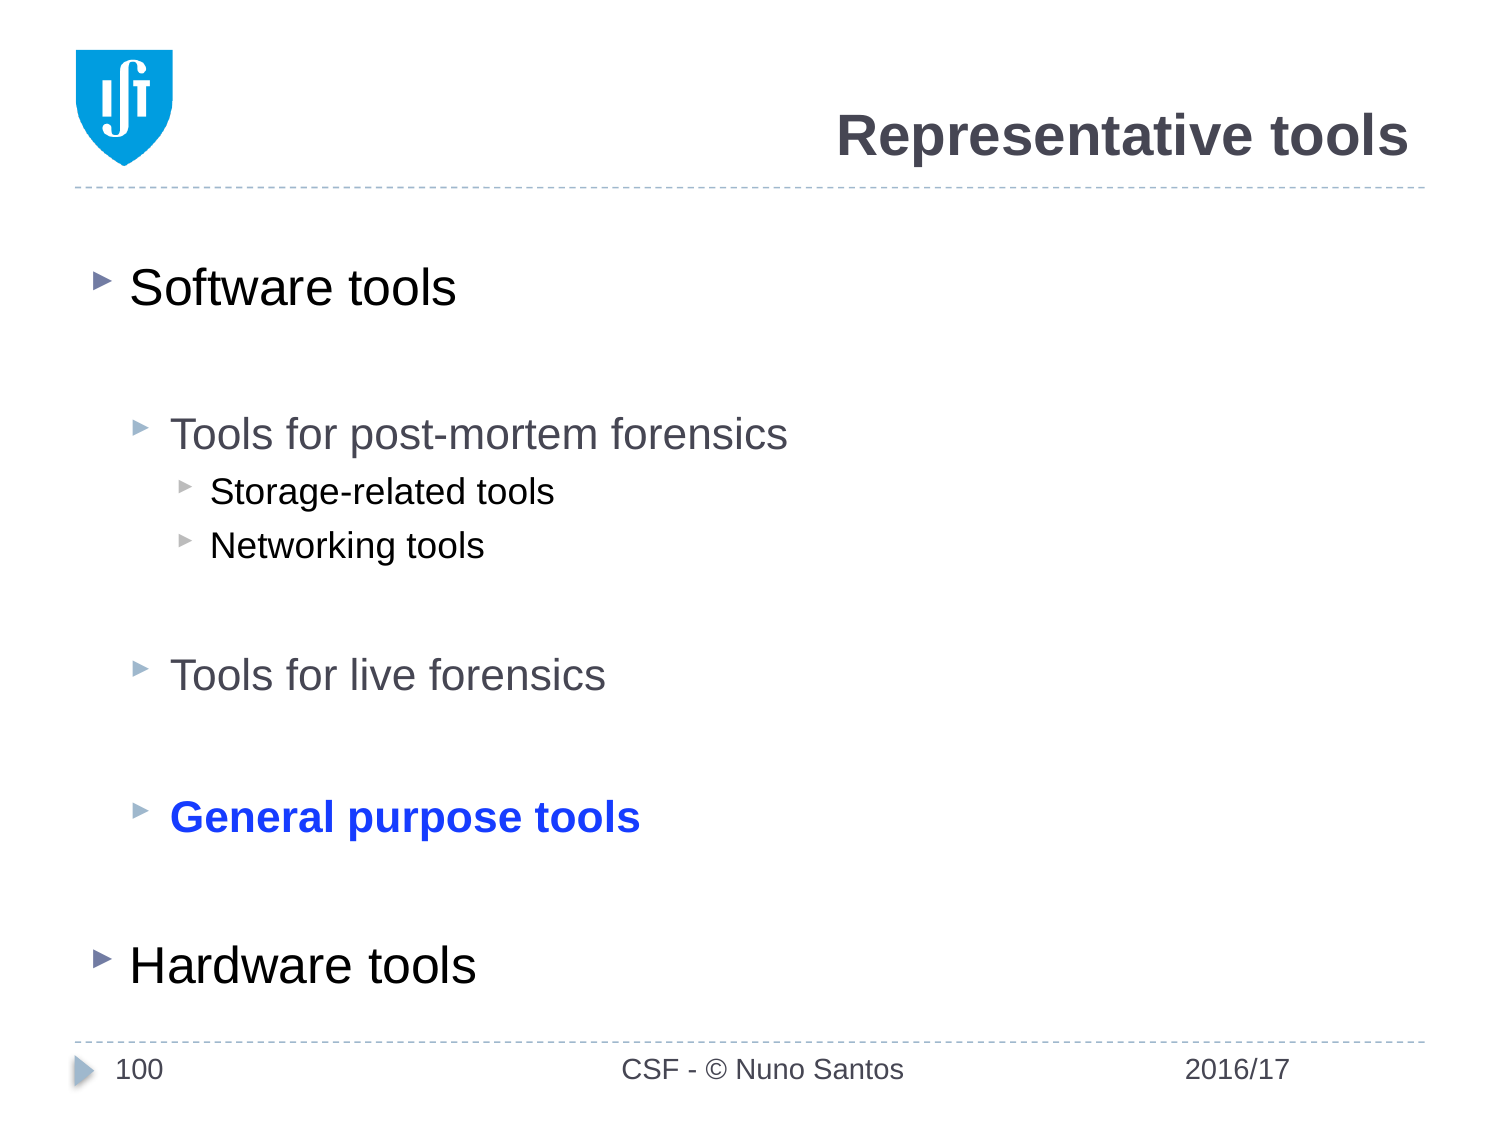

# Representative tools

Software tools

Tools for post-mortem forensics
Storage-related tools
Networking tools

Tools for live forensics

General purpose tools

Hardware tools
100
CSF - © Nuno Santos
2016/17